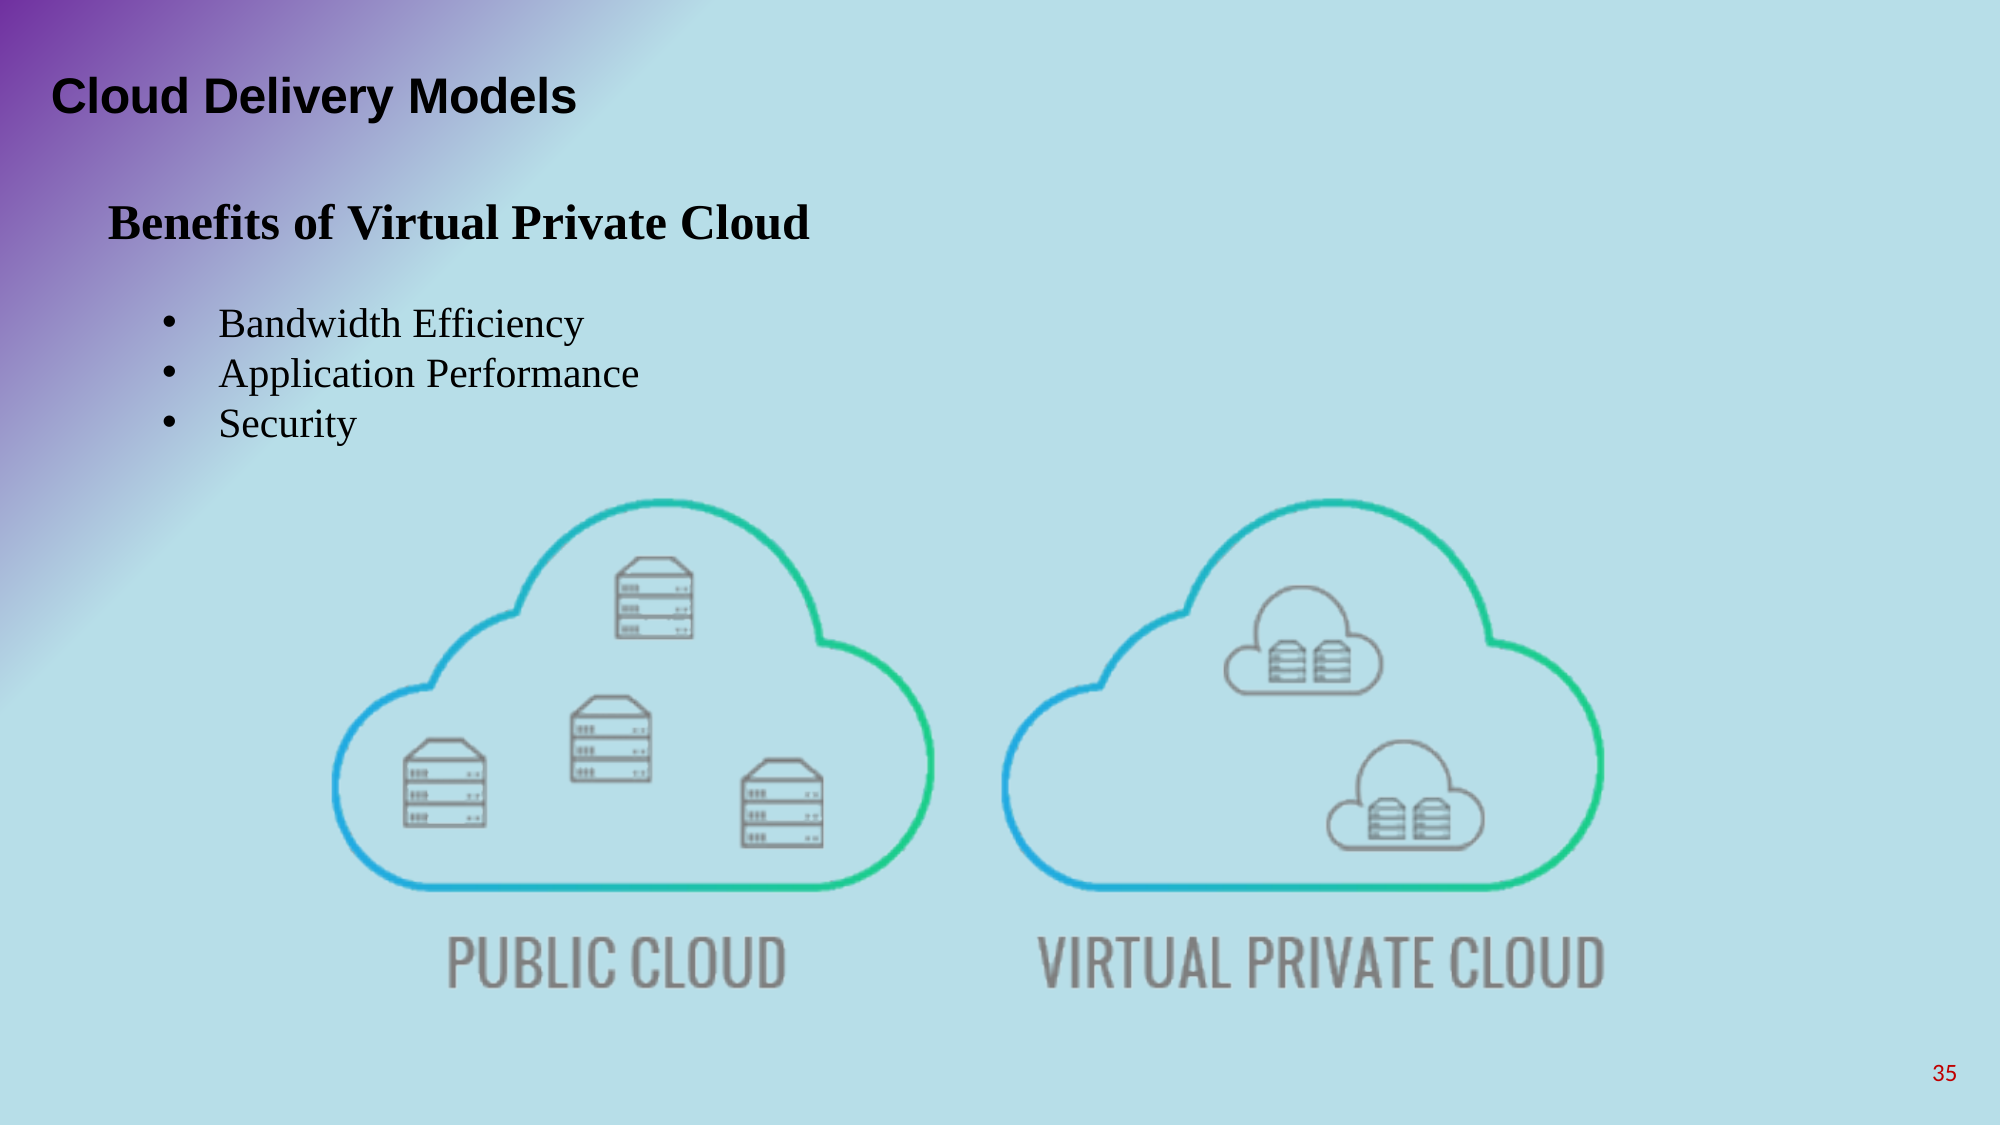

# Cloud Delivery Models
Benefits of Virtual Private Cloud
Bandwidth Efficiency
Application Performance
Security

35